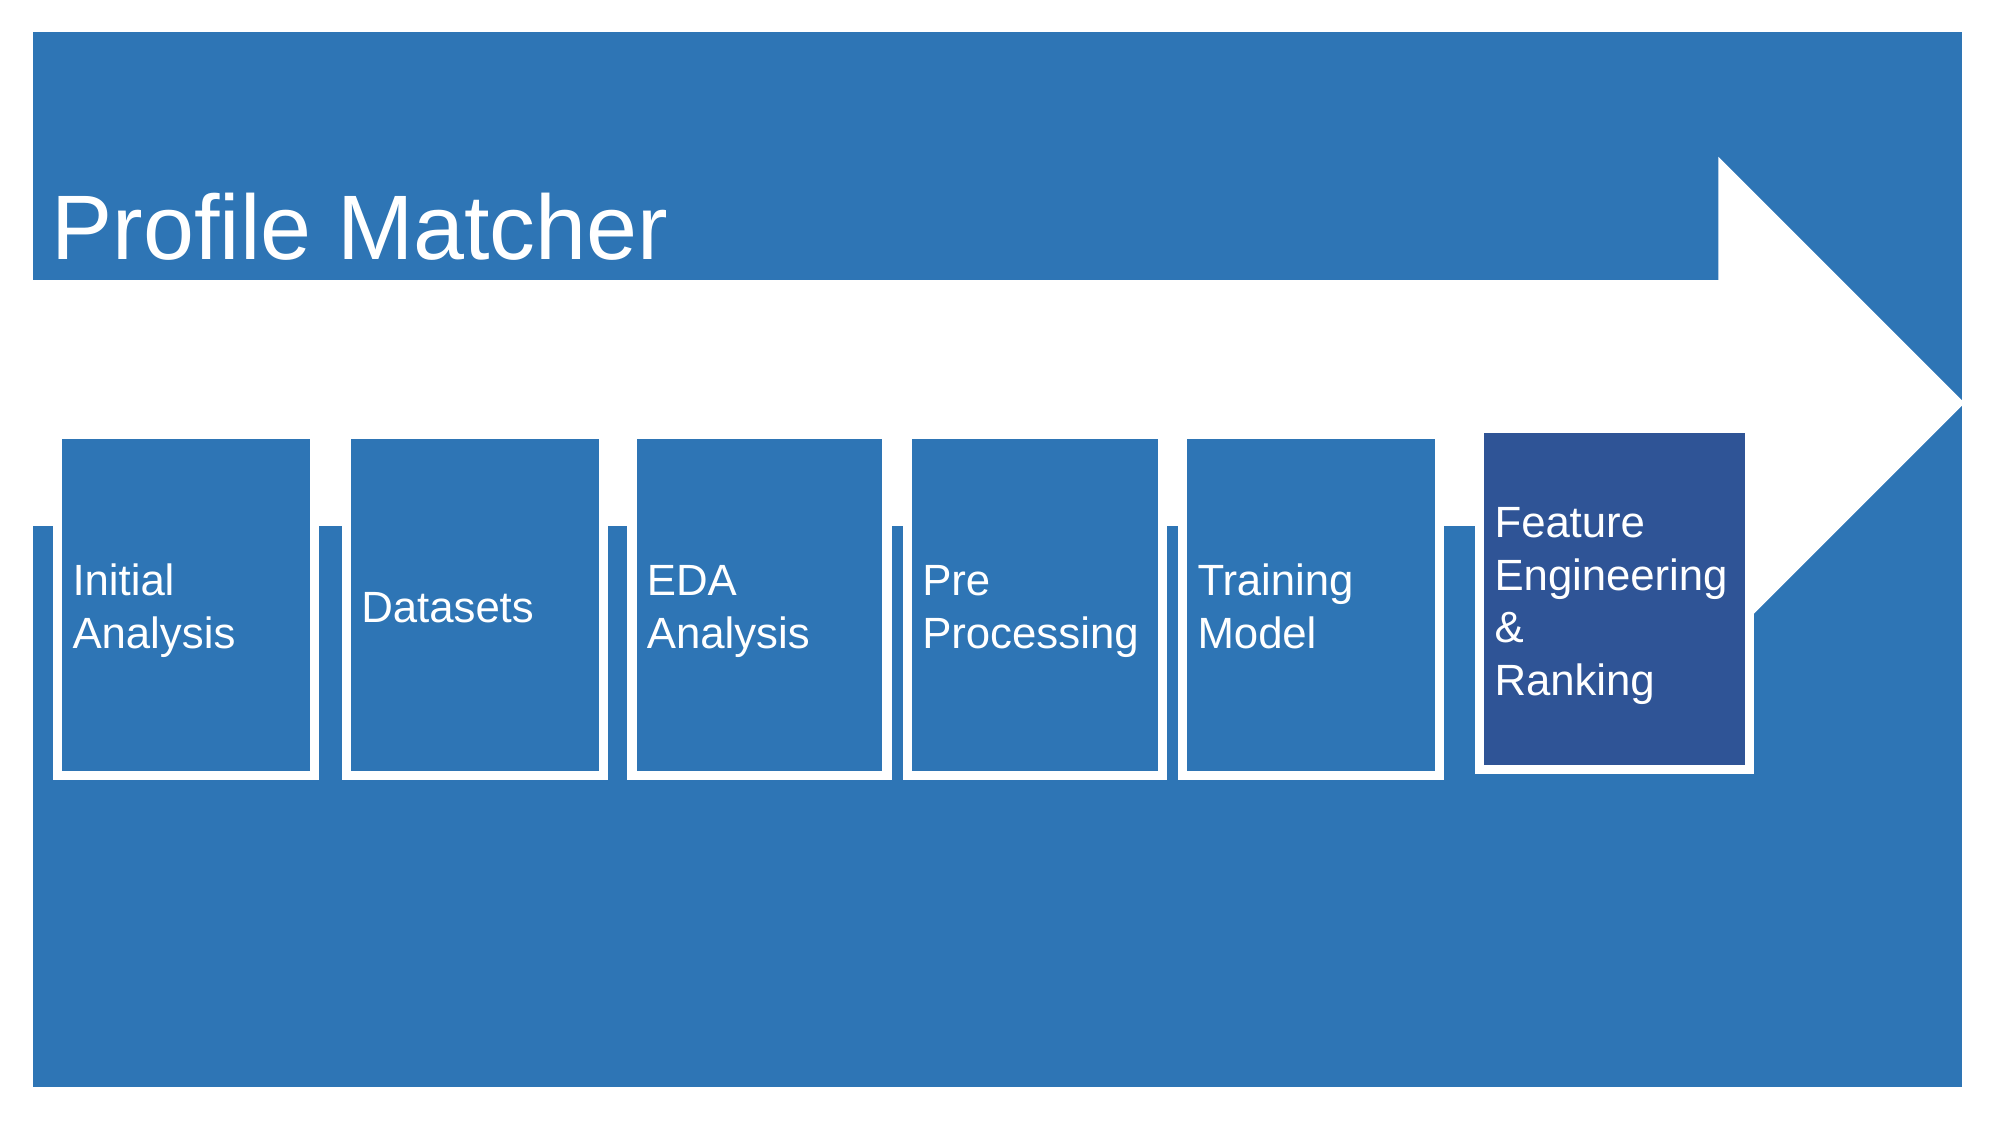

# Profile Matcher

Feature Engineering &
Ranking
EDA Analysis
Initial Analysis

Datasets

Pre
Processing
Training Model